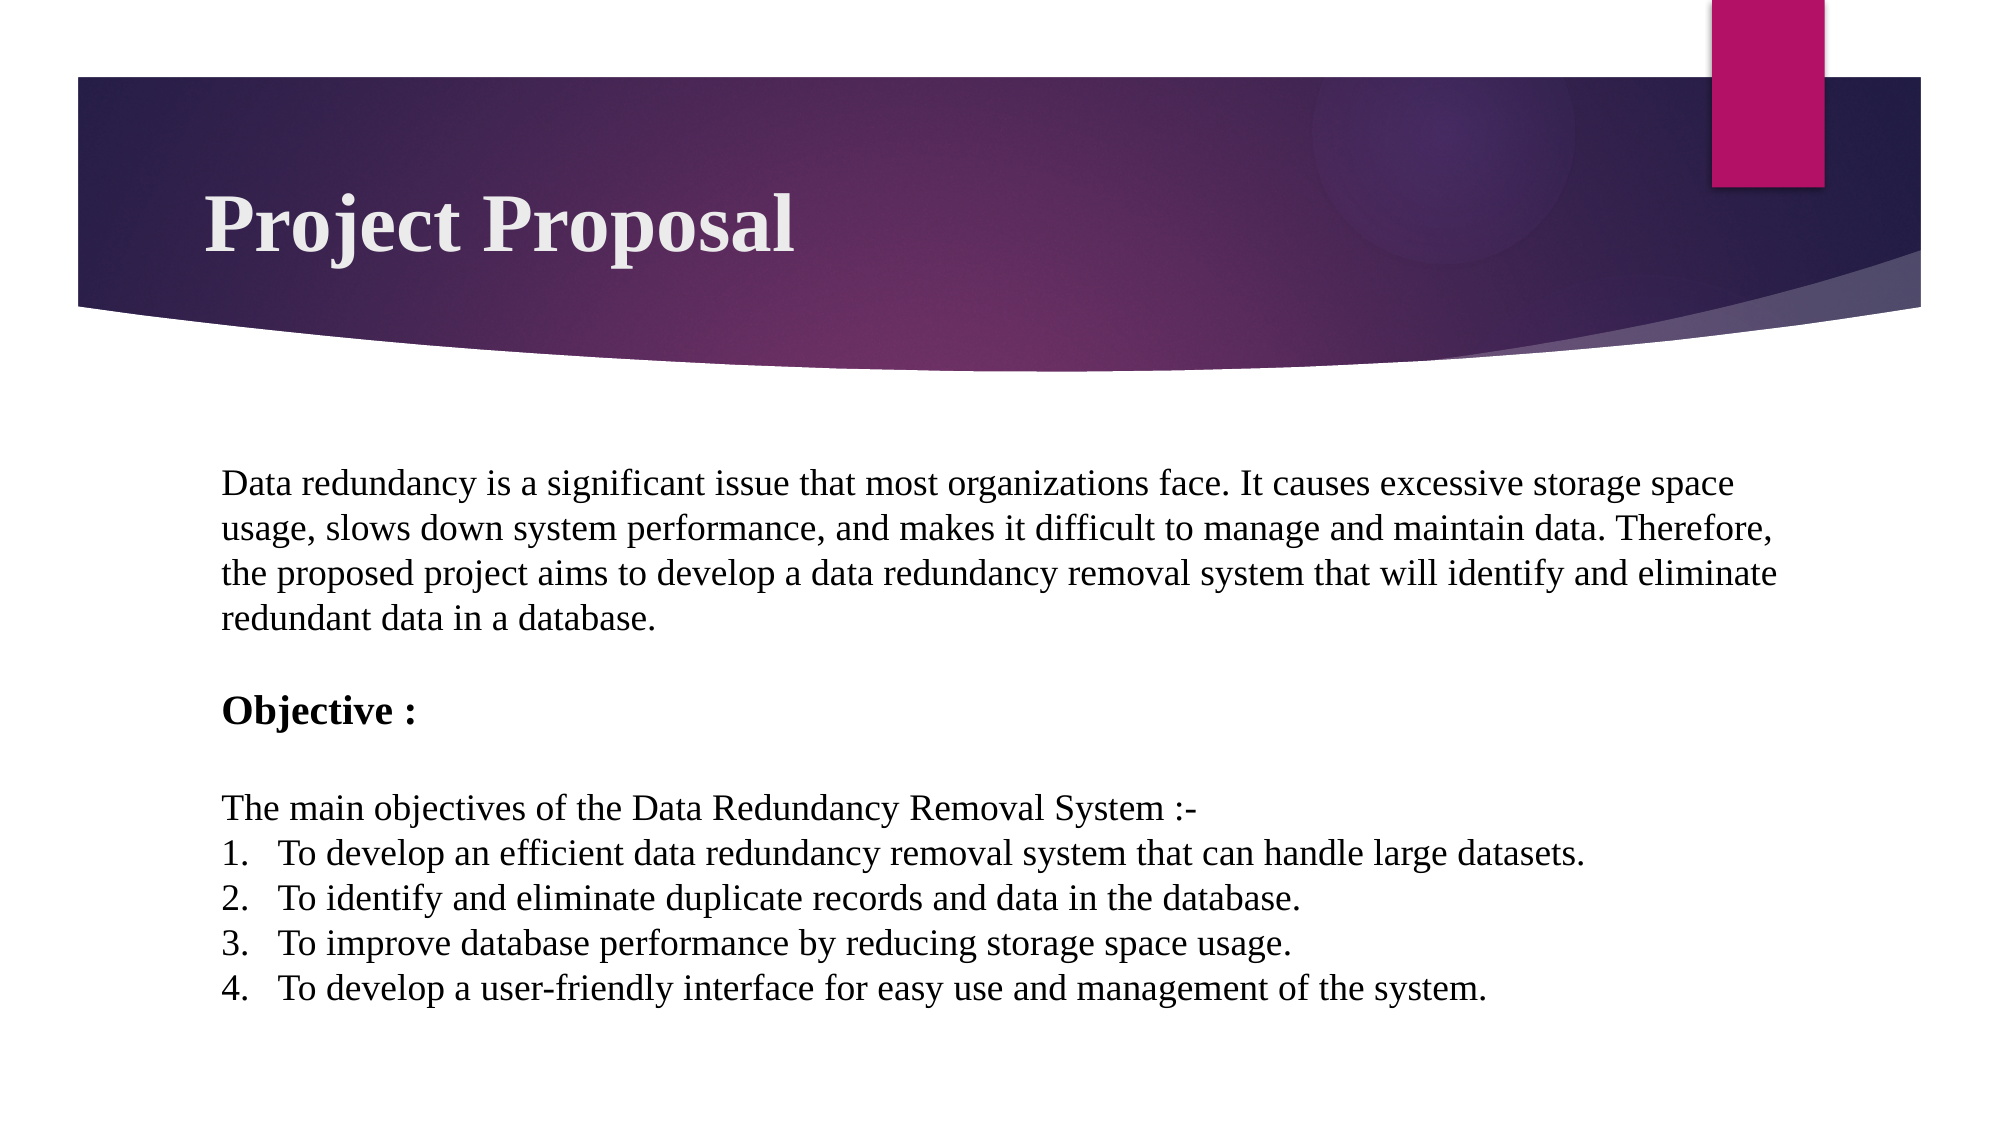

# Project Proposal
Data redundancy is a significant issue that most organizations face. It causes excessive storage space usage, slows down system performance, and makes it difficult to manage and maintain data. Therefore, the proposed project aims to develop a data redundancy removal system that will identify and eliminate redundant data in a database.

Objective :

The main objectives of the Data Redundancy Removal System :-
To develop an efficient data redundancy removal system that can handle large datasets.
To identify and eliminate duplicate records and data in the database.
To improve database performance by reducing storage space usage.
To develop a user-friendly interface for easy use and management of the system.